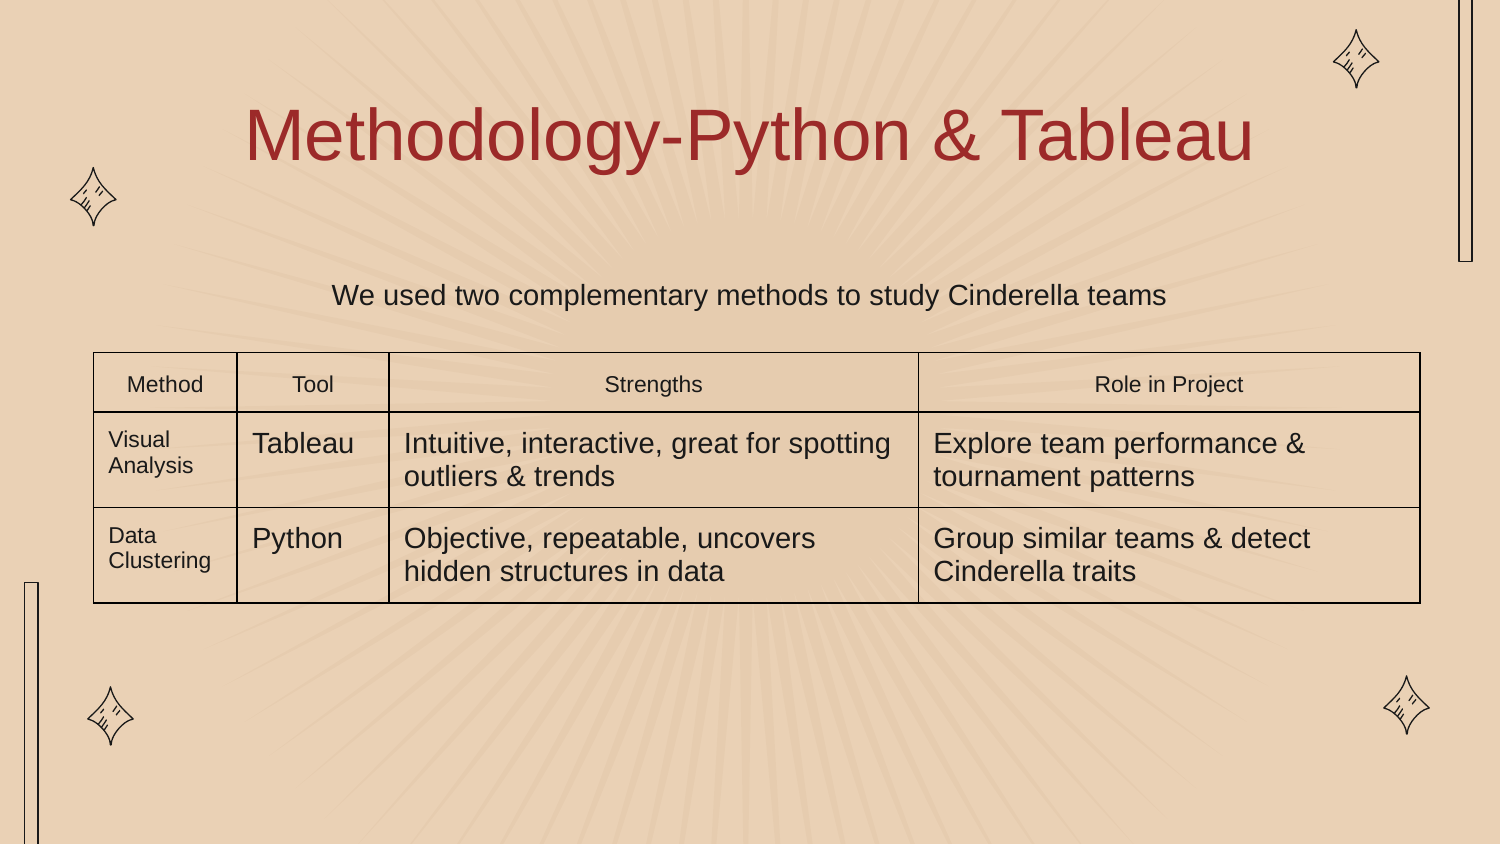

# Methodology-Python & Tableau
We used two complementary methods to study Cinderella teams
| Method | Tool | Strengths | Role in Project |
| --- | --- | --- | --- |
| Visual Analysis | Tableau | Intuitive, interactive, great for spotting outliers & trends | Explore team performance & tournament patterns |
| Data Clustering | Python | Objective, repeatable, uncovers hidden structures in data | Group similar teams & detect Cinderella traits |